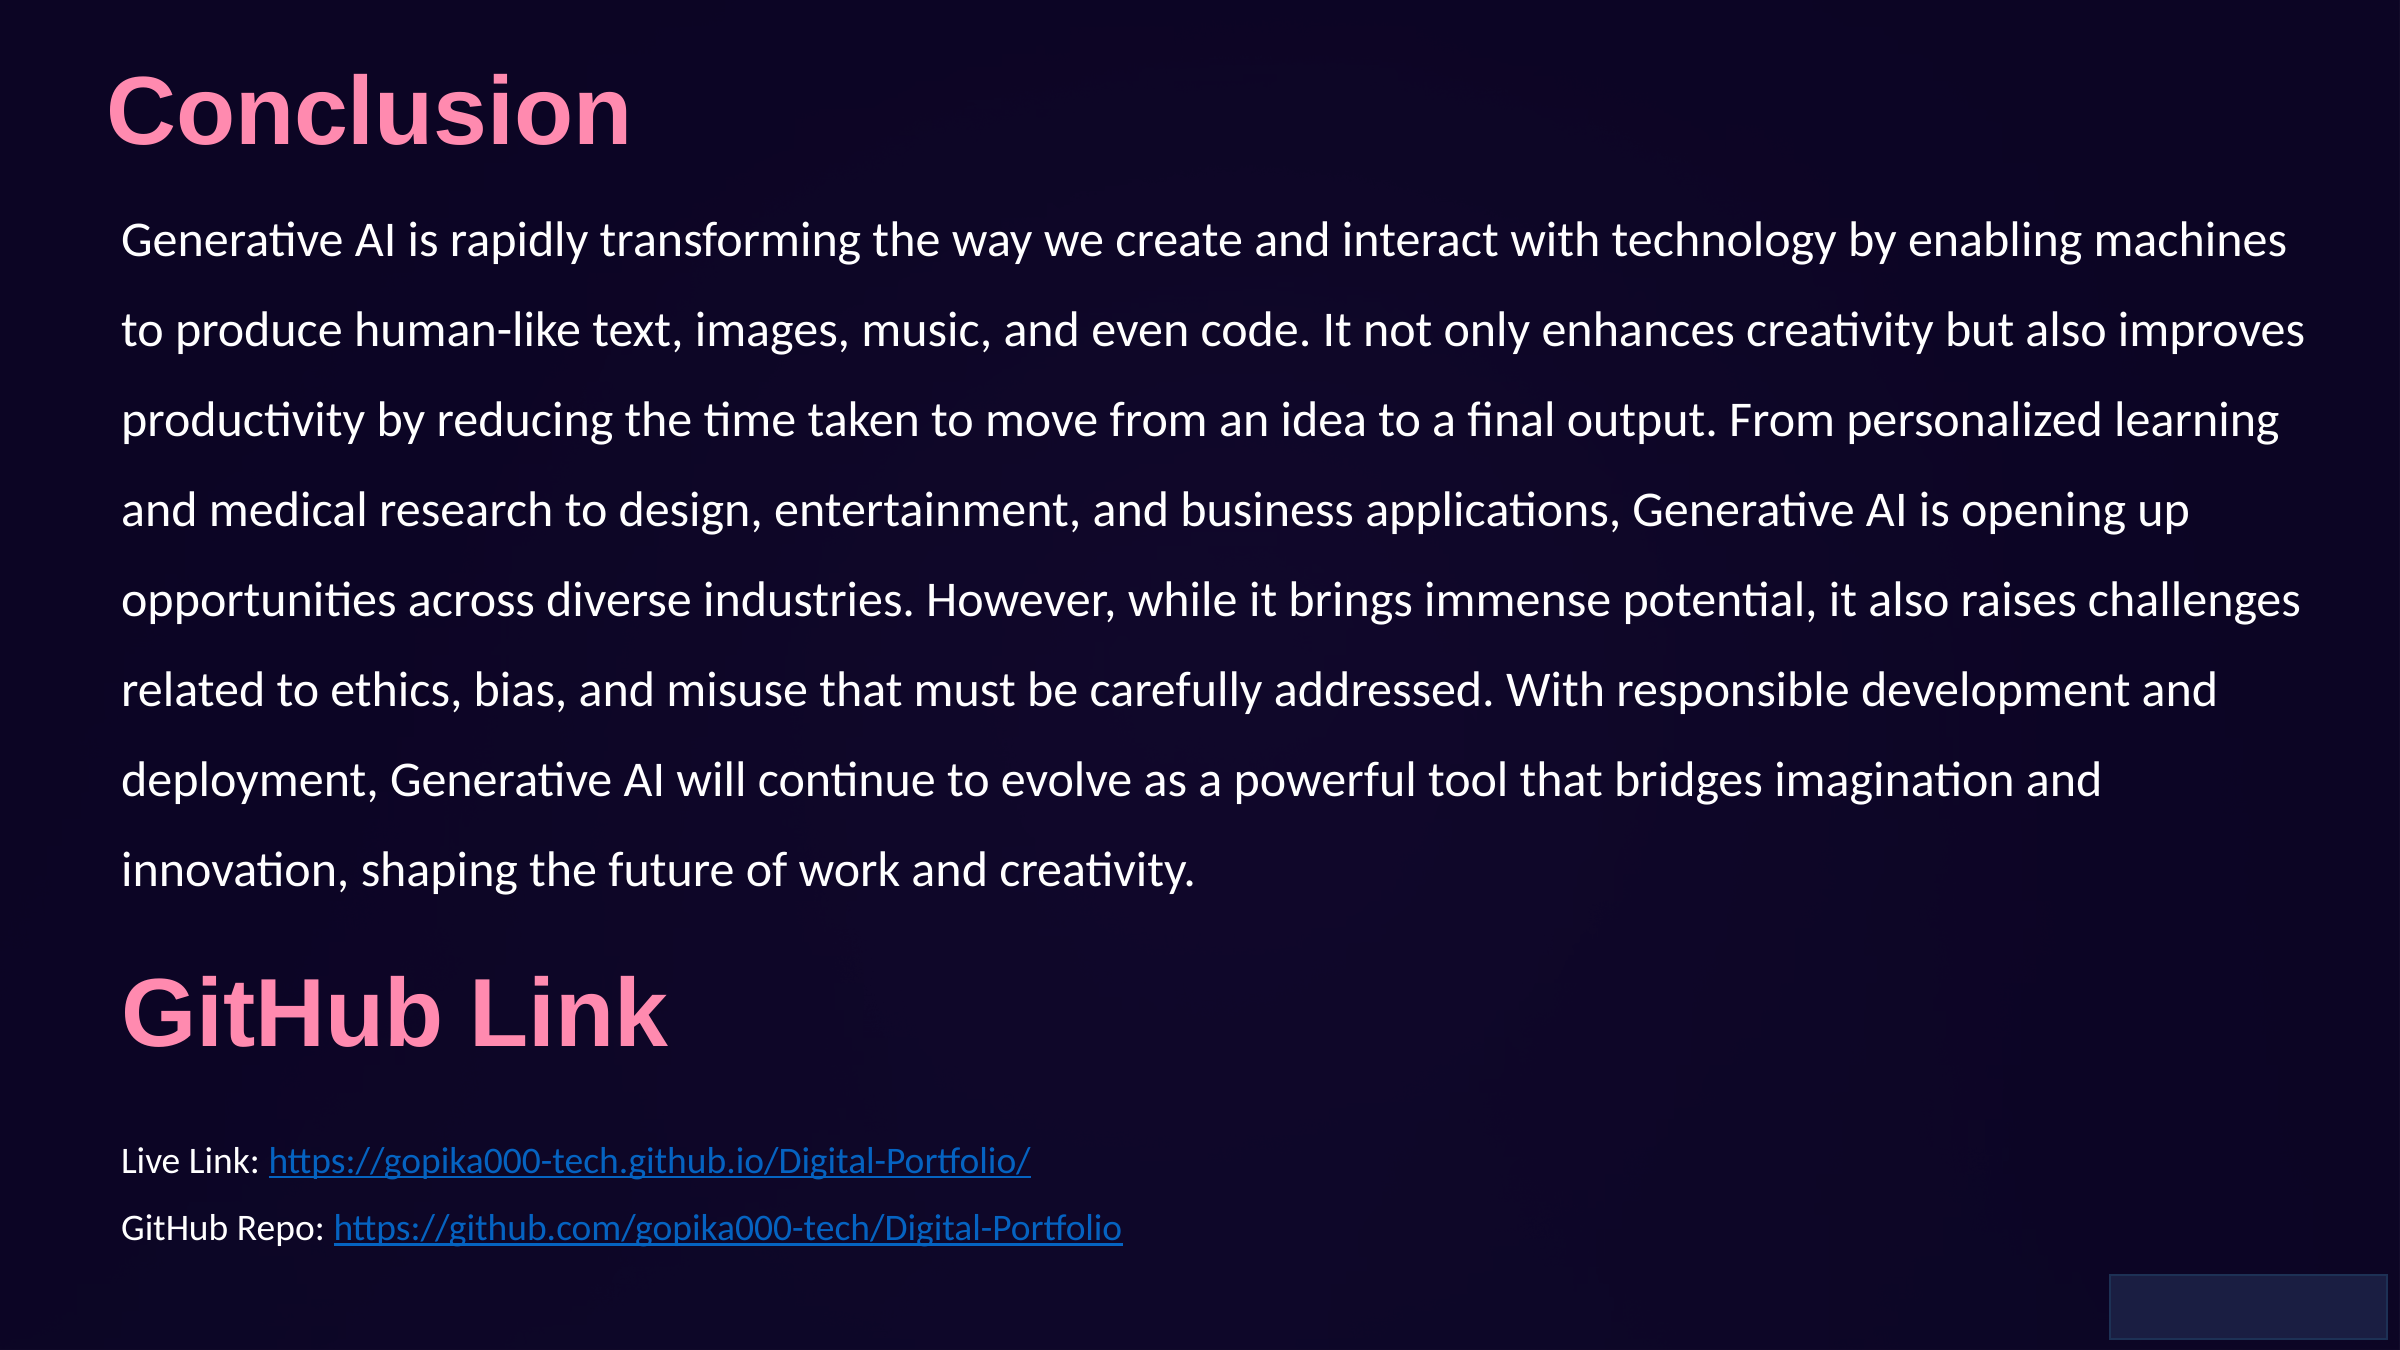

Conclusion
Generative AI is rapidly transforming the way we create and interact with technology by enabling machines to produce human-like text, images, music, and even code. It not only enhances creativity but also improves productivity by reducing the time taken to move from an idea to a final output. From personalized learning and medical research to design, entertainment, and business applications, Generative AI is opening up opportunities across diverse industries. However, while it brings immense potential, it also raises challenges related to ethics, bias, and misuse that must be carefully addressed. With responsible development and deployment, Generative AI will continue to evolve as a powerful tool that bridges imagination and innovation, shaping the future of work and creativity.
GitHub Link
Live Link: https://gopika000-tech.github.io/Digital-Portfolio/
GitHub Repo: https://github.com/gopika000-tech/Digital-Portfolio